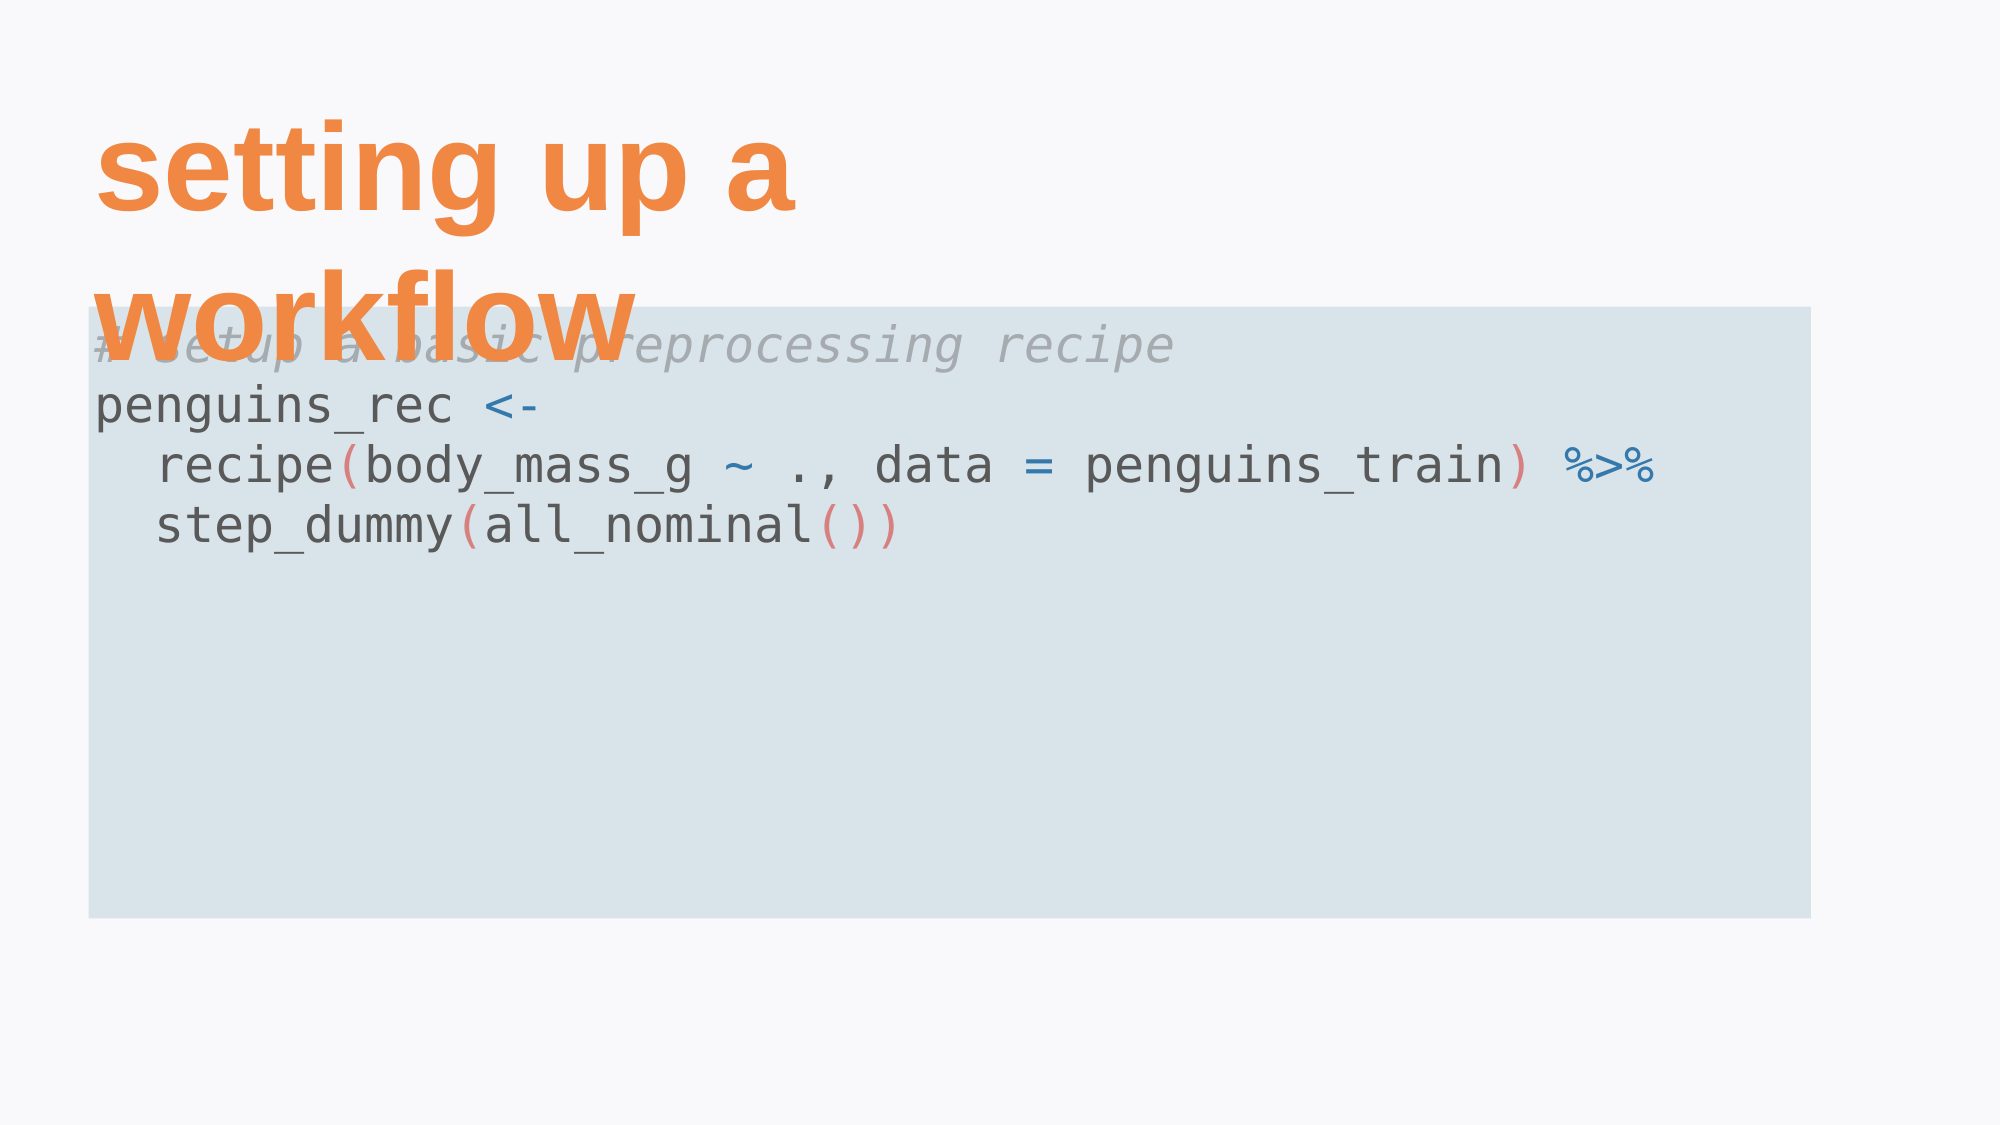

setting up a workflow
# setup a basic preprocessing recipe
penguins_rec <-
  recipe(body_mass_g ~ ., data = penguins_train) %>%
  step_dummy(all_nominal())